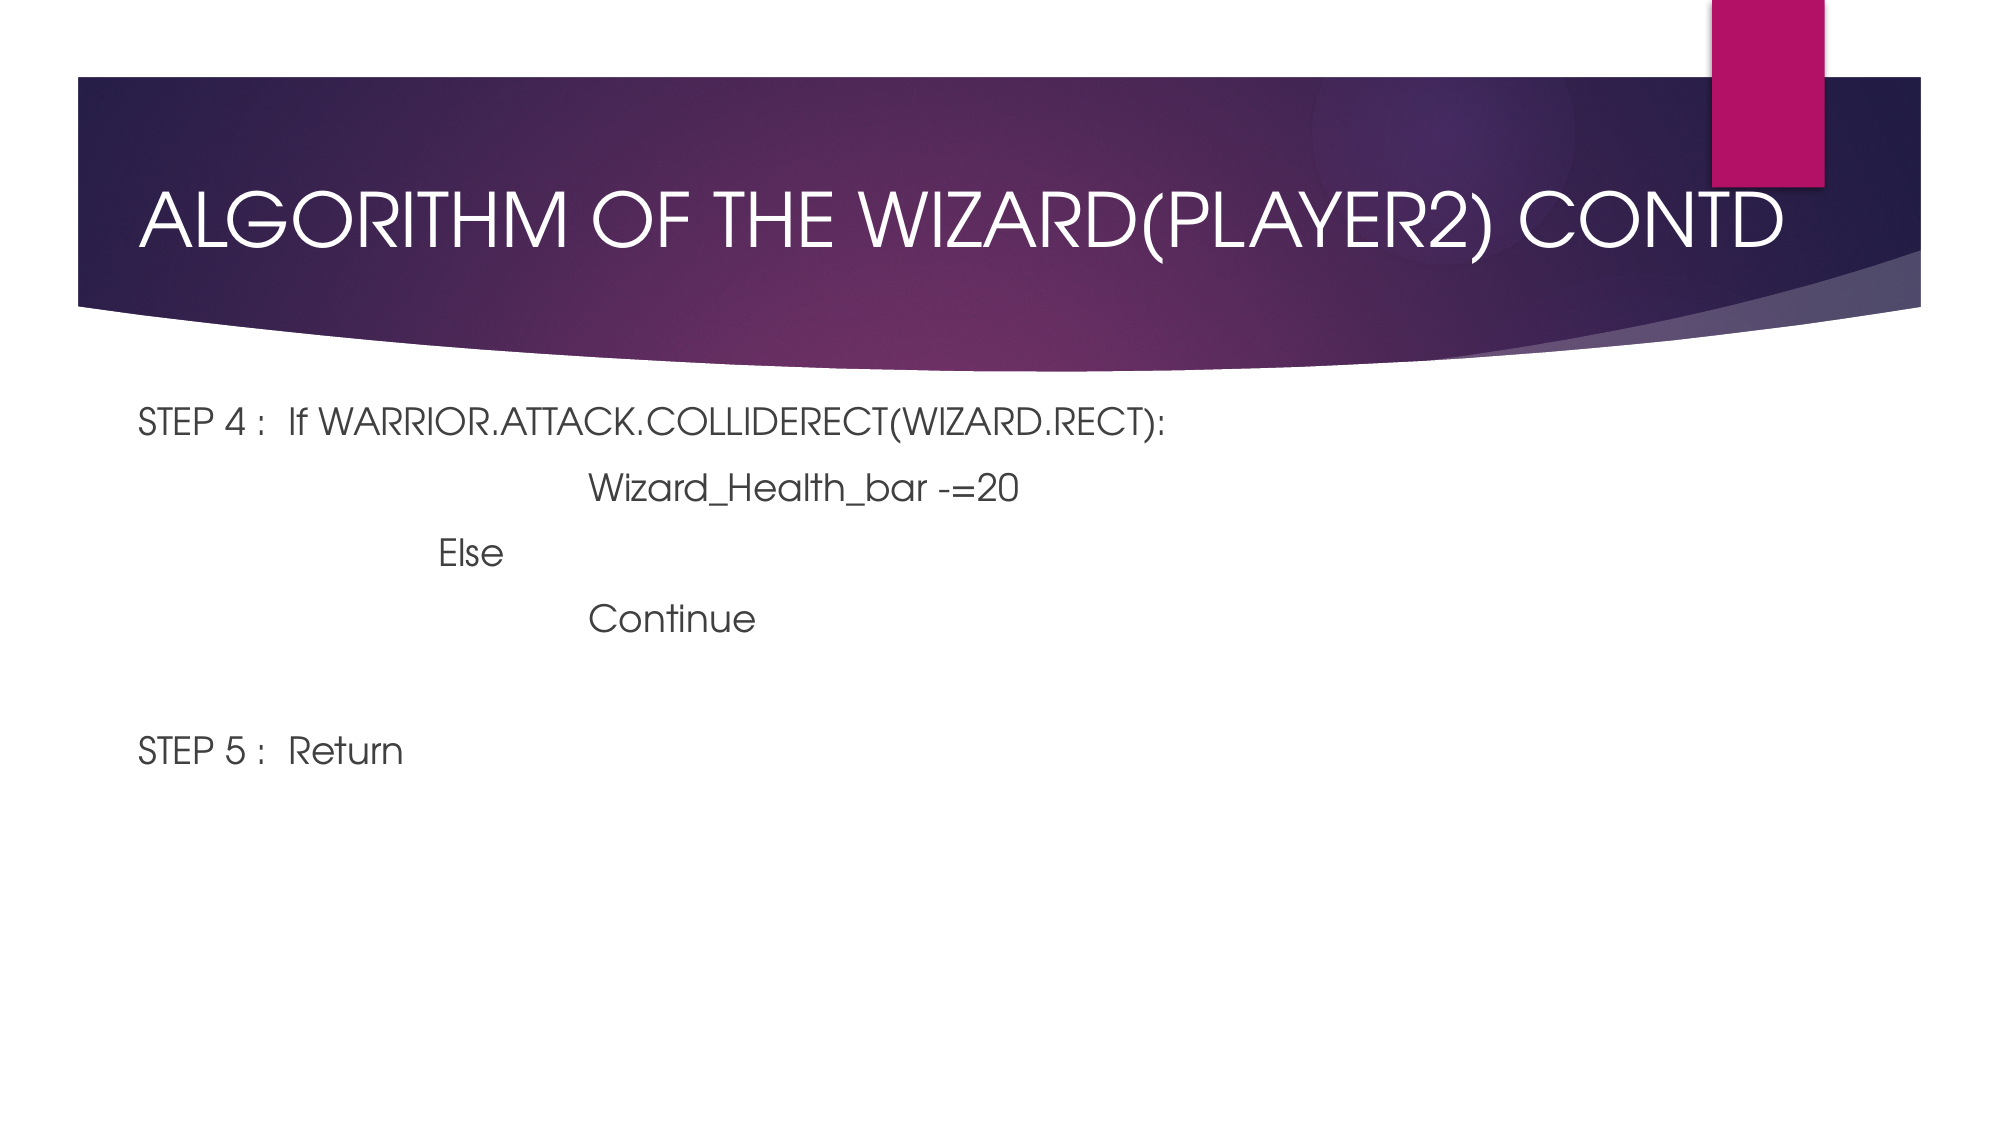

# ALGORITHM OF THE WIZARD(PLAYER2) CONTD
STEP 4 :	If WARRIOR.ATTACK.COLLIDERECT(WIZARD.RECT):
			Wizard_Health_bar -=20
		Else
			Continue

STEP 5 :	Return